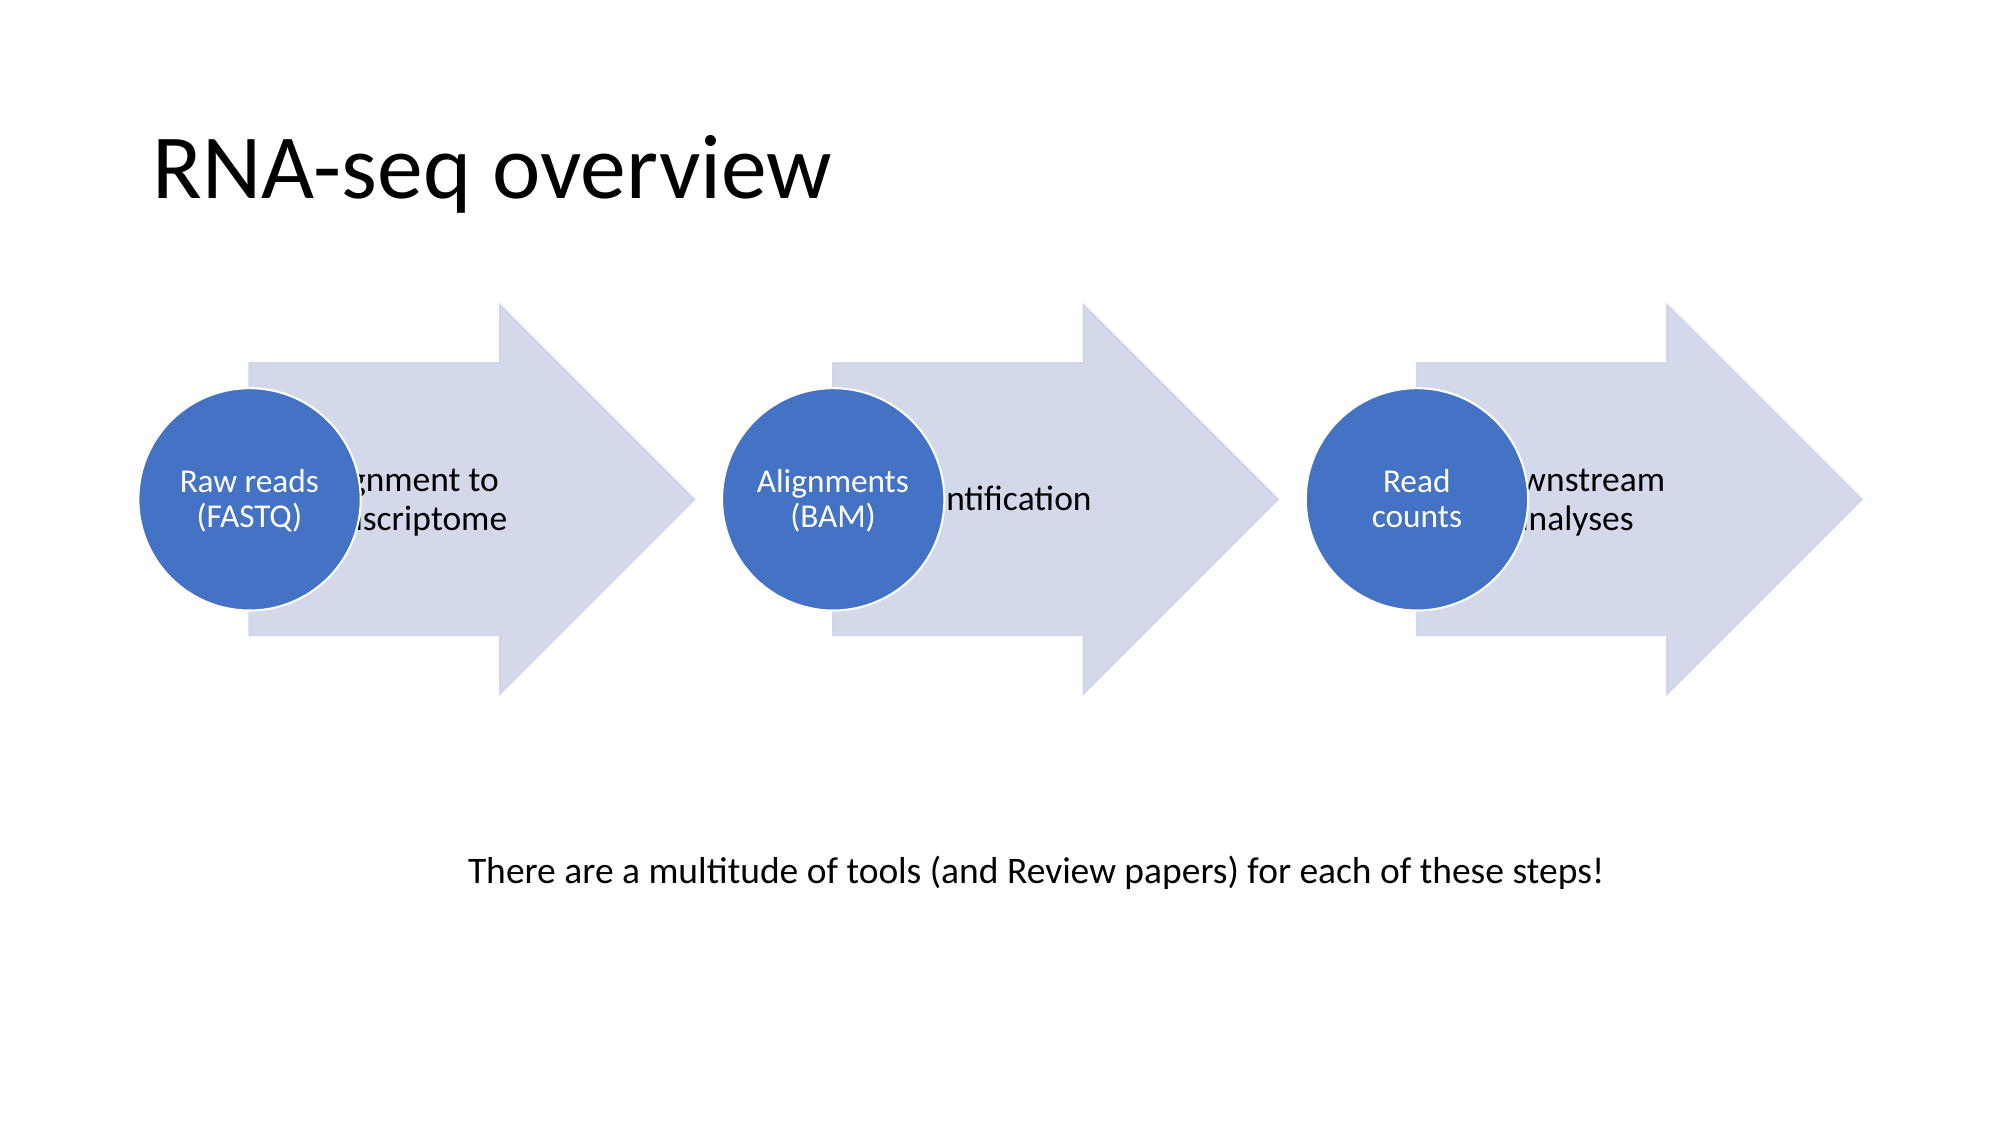

# RNA-seq overview
Alignment to transcriptome
Raw reads (FASTQ)
Quantification
Alignments (BAM)
Downstream analyses
Read counts
There are a multitude of tools (and Review papers) for each of these steps!